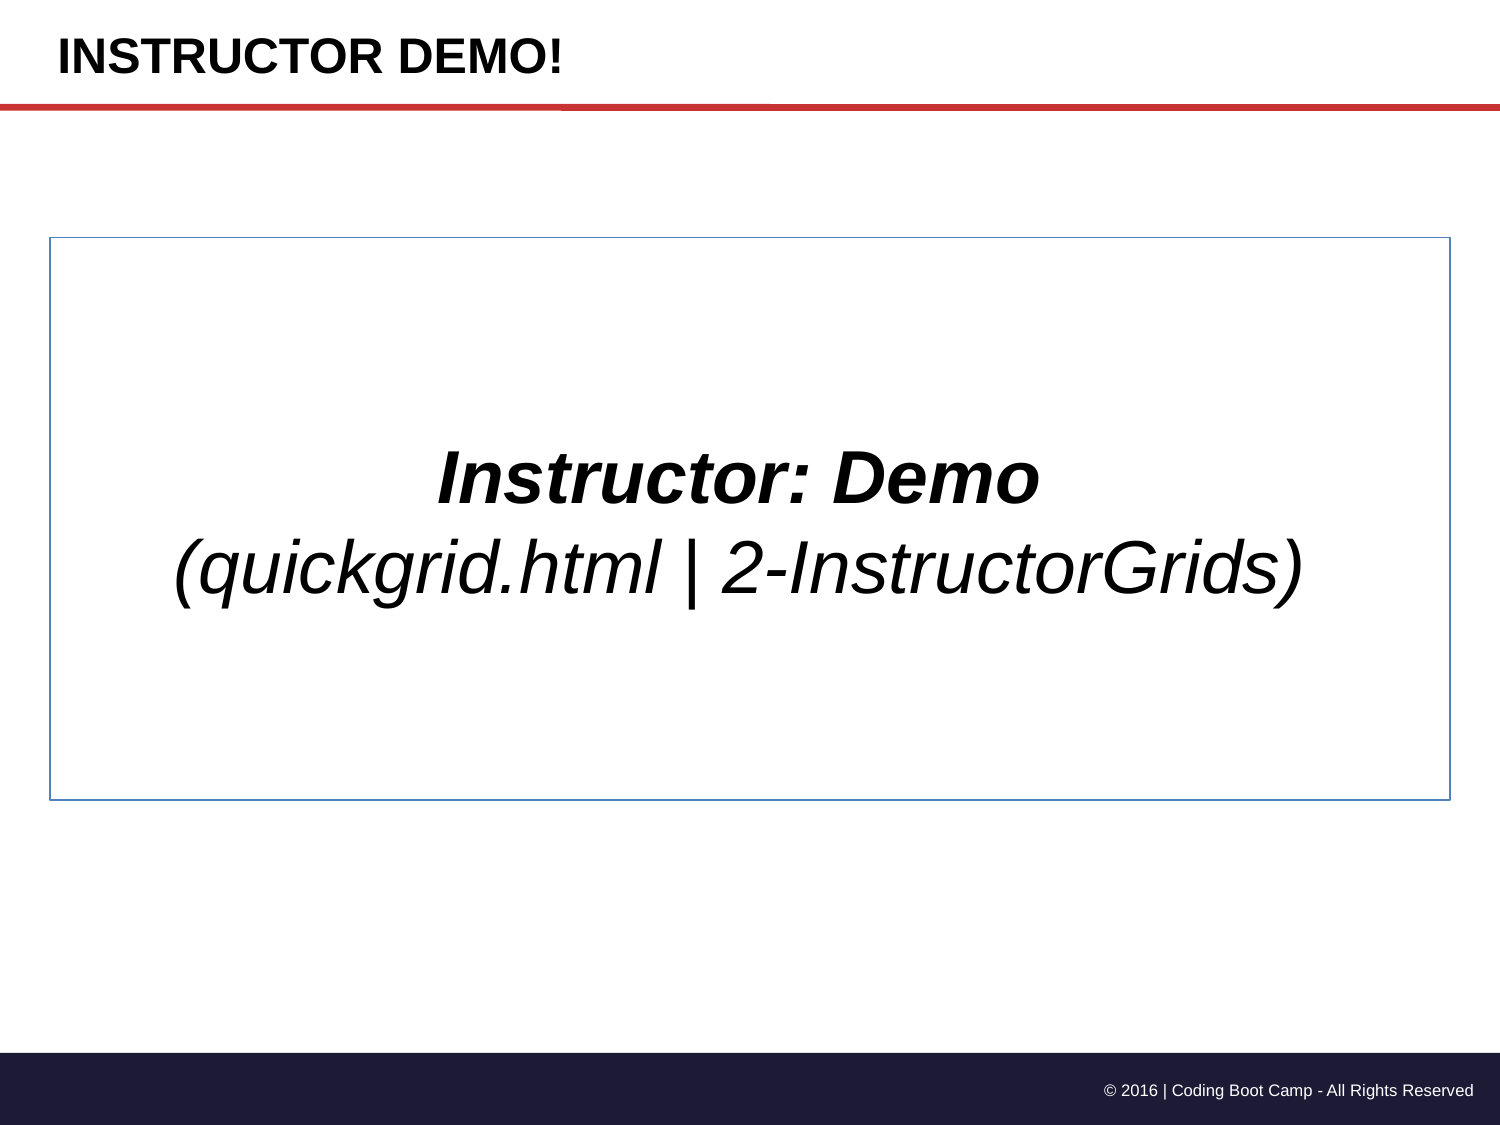

INSTRUCTOR DEMO!

Instructor: Demo
(quickgrid.html | 2-InstructorGrids)